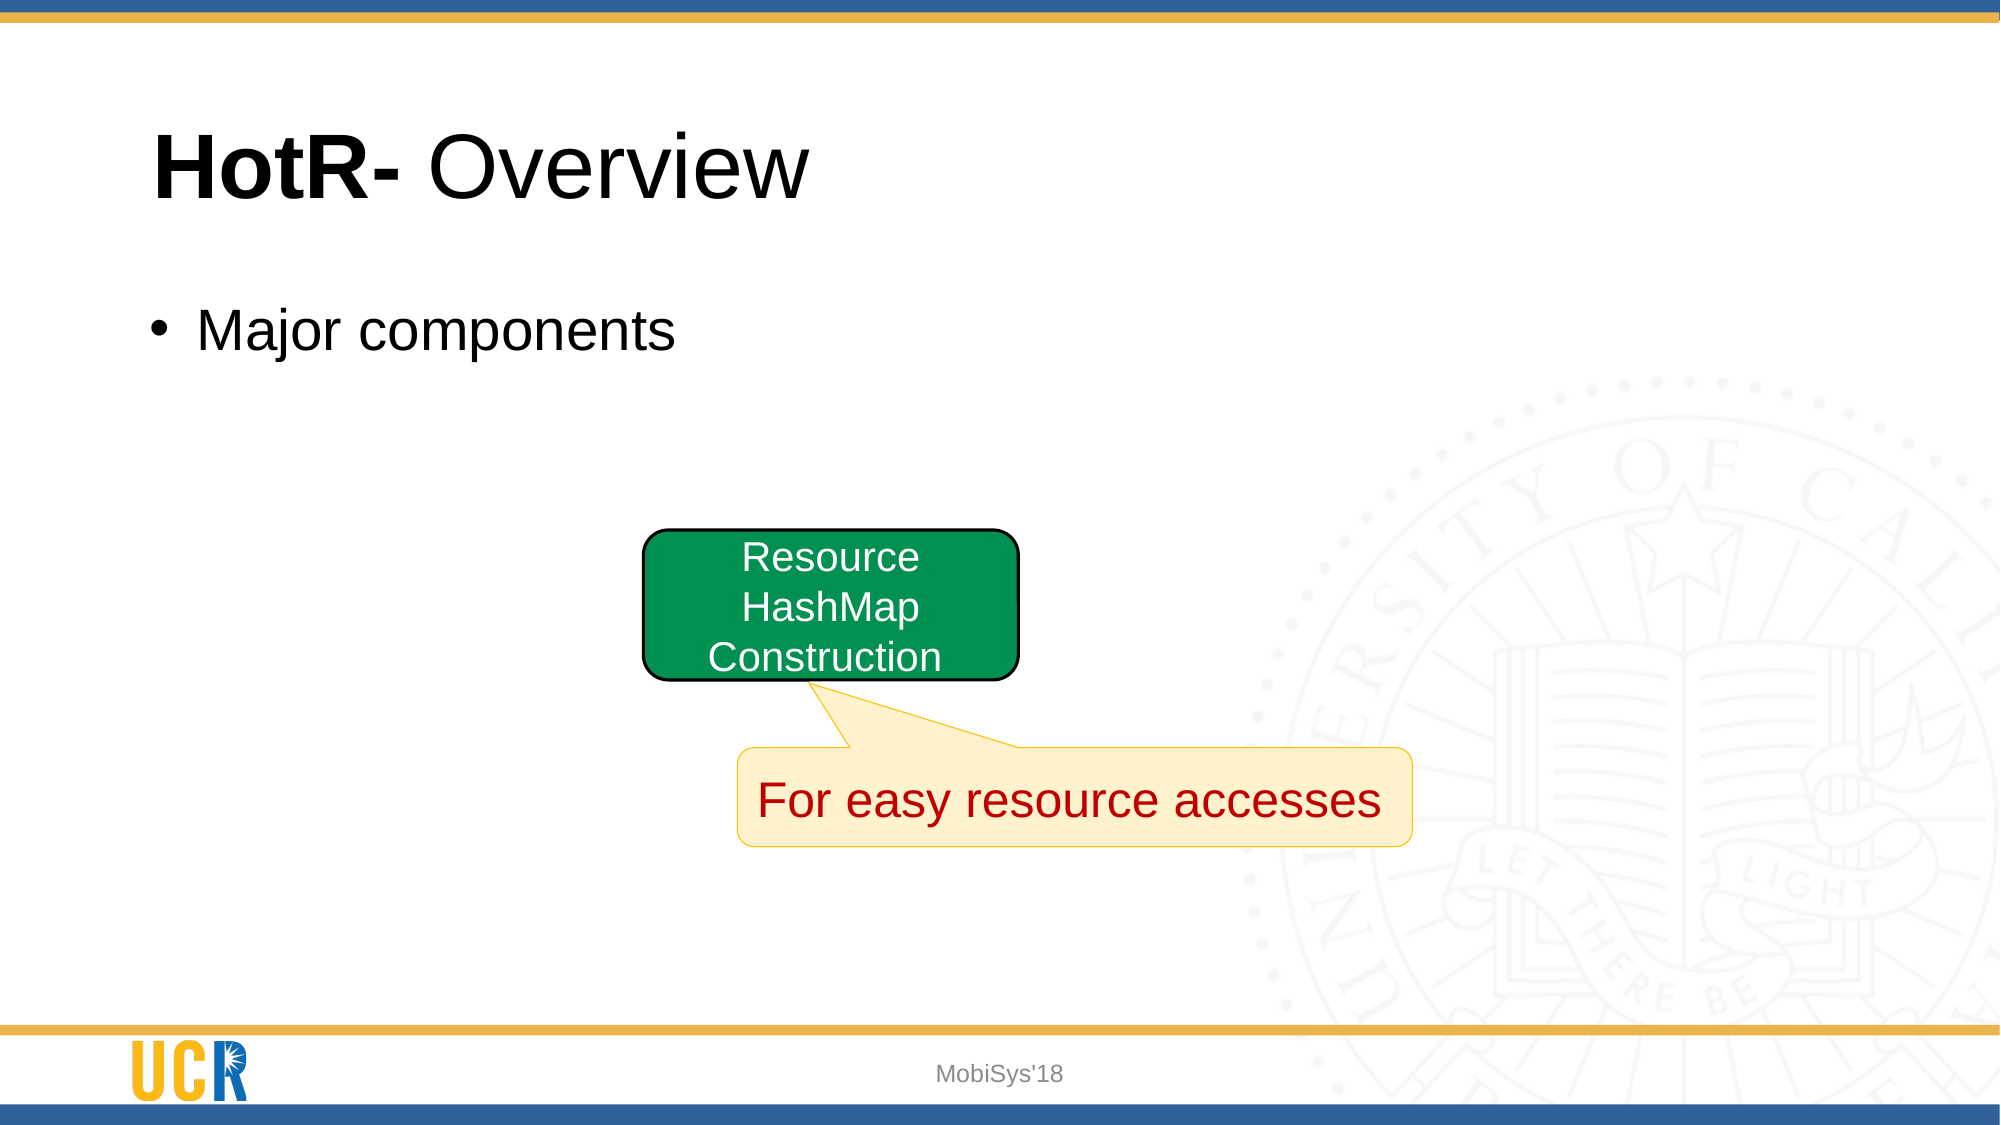

# HotR- Overview
Major components

Resource HashMap Construction
For easy resource accesses
MobiSys'18